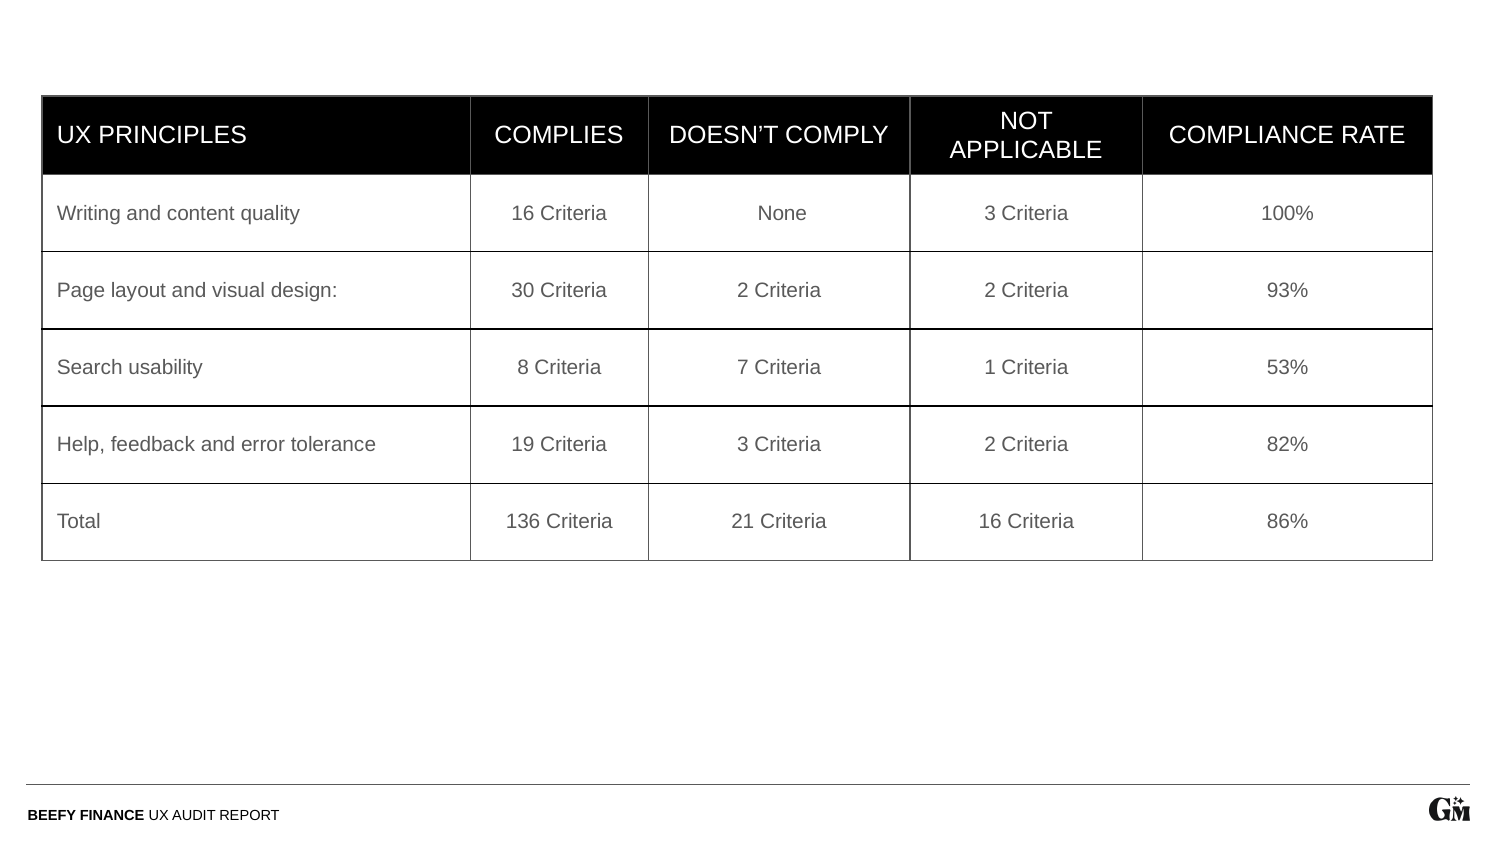

| UX PRINCIPLES | COMPLIES | DOESN’T COMPLY | NOT APPLICABLE | COMPLIANCE RATE |
| --- | --- | --- | --- | --- |
| Writing and content quality | 16 Criteria | None | 3 Criteria | 100% |
| Page layout and visual design: | 30 Criteria | 2 Criteria | 2 Criteria | 93% |
| Search usability | 8 Criteria | 7 Criteria | 1 Criteria | 53% |
| Help, feedback and error tolerance | 19 Criteria | 3 Criteria | 2 Criteria | 82% |
| Total | 136 Criteria | 21 Criteria | 16 Criteria | 86% |